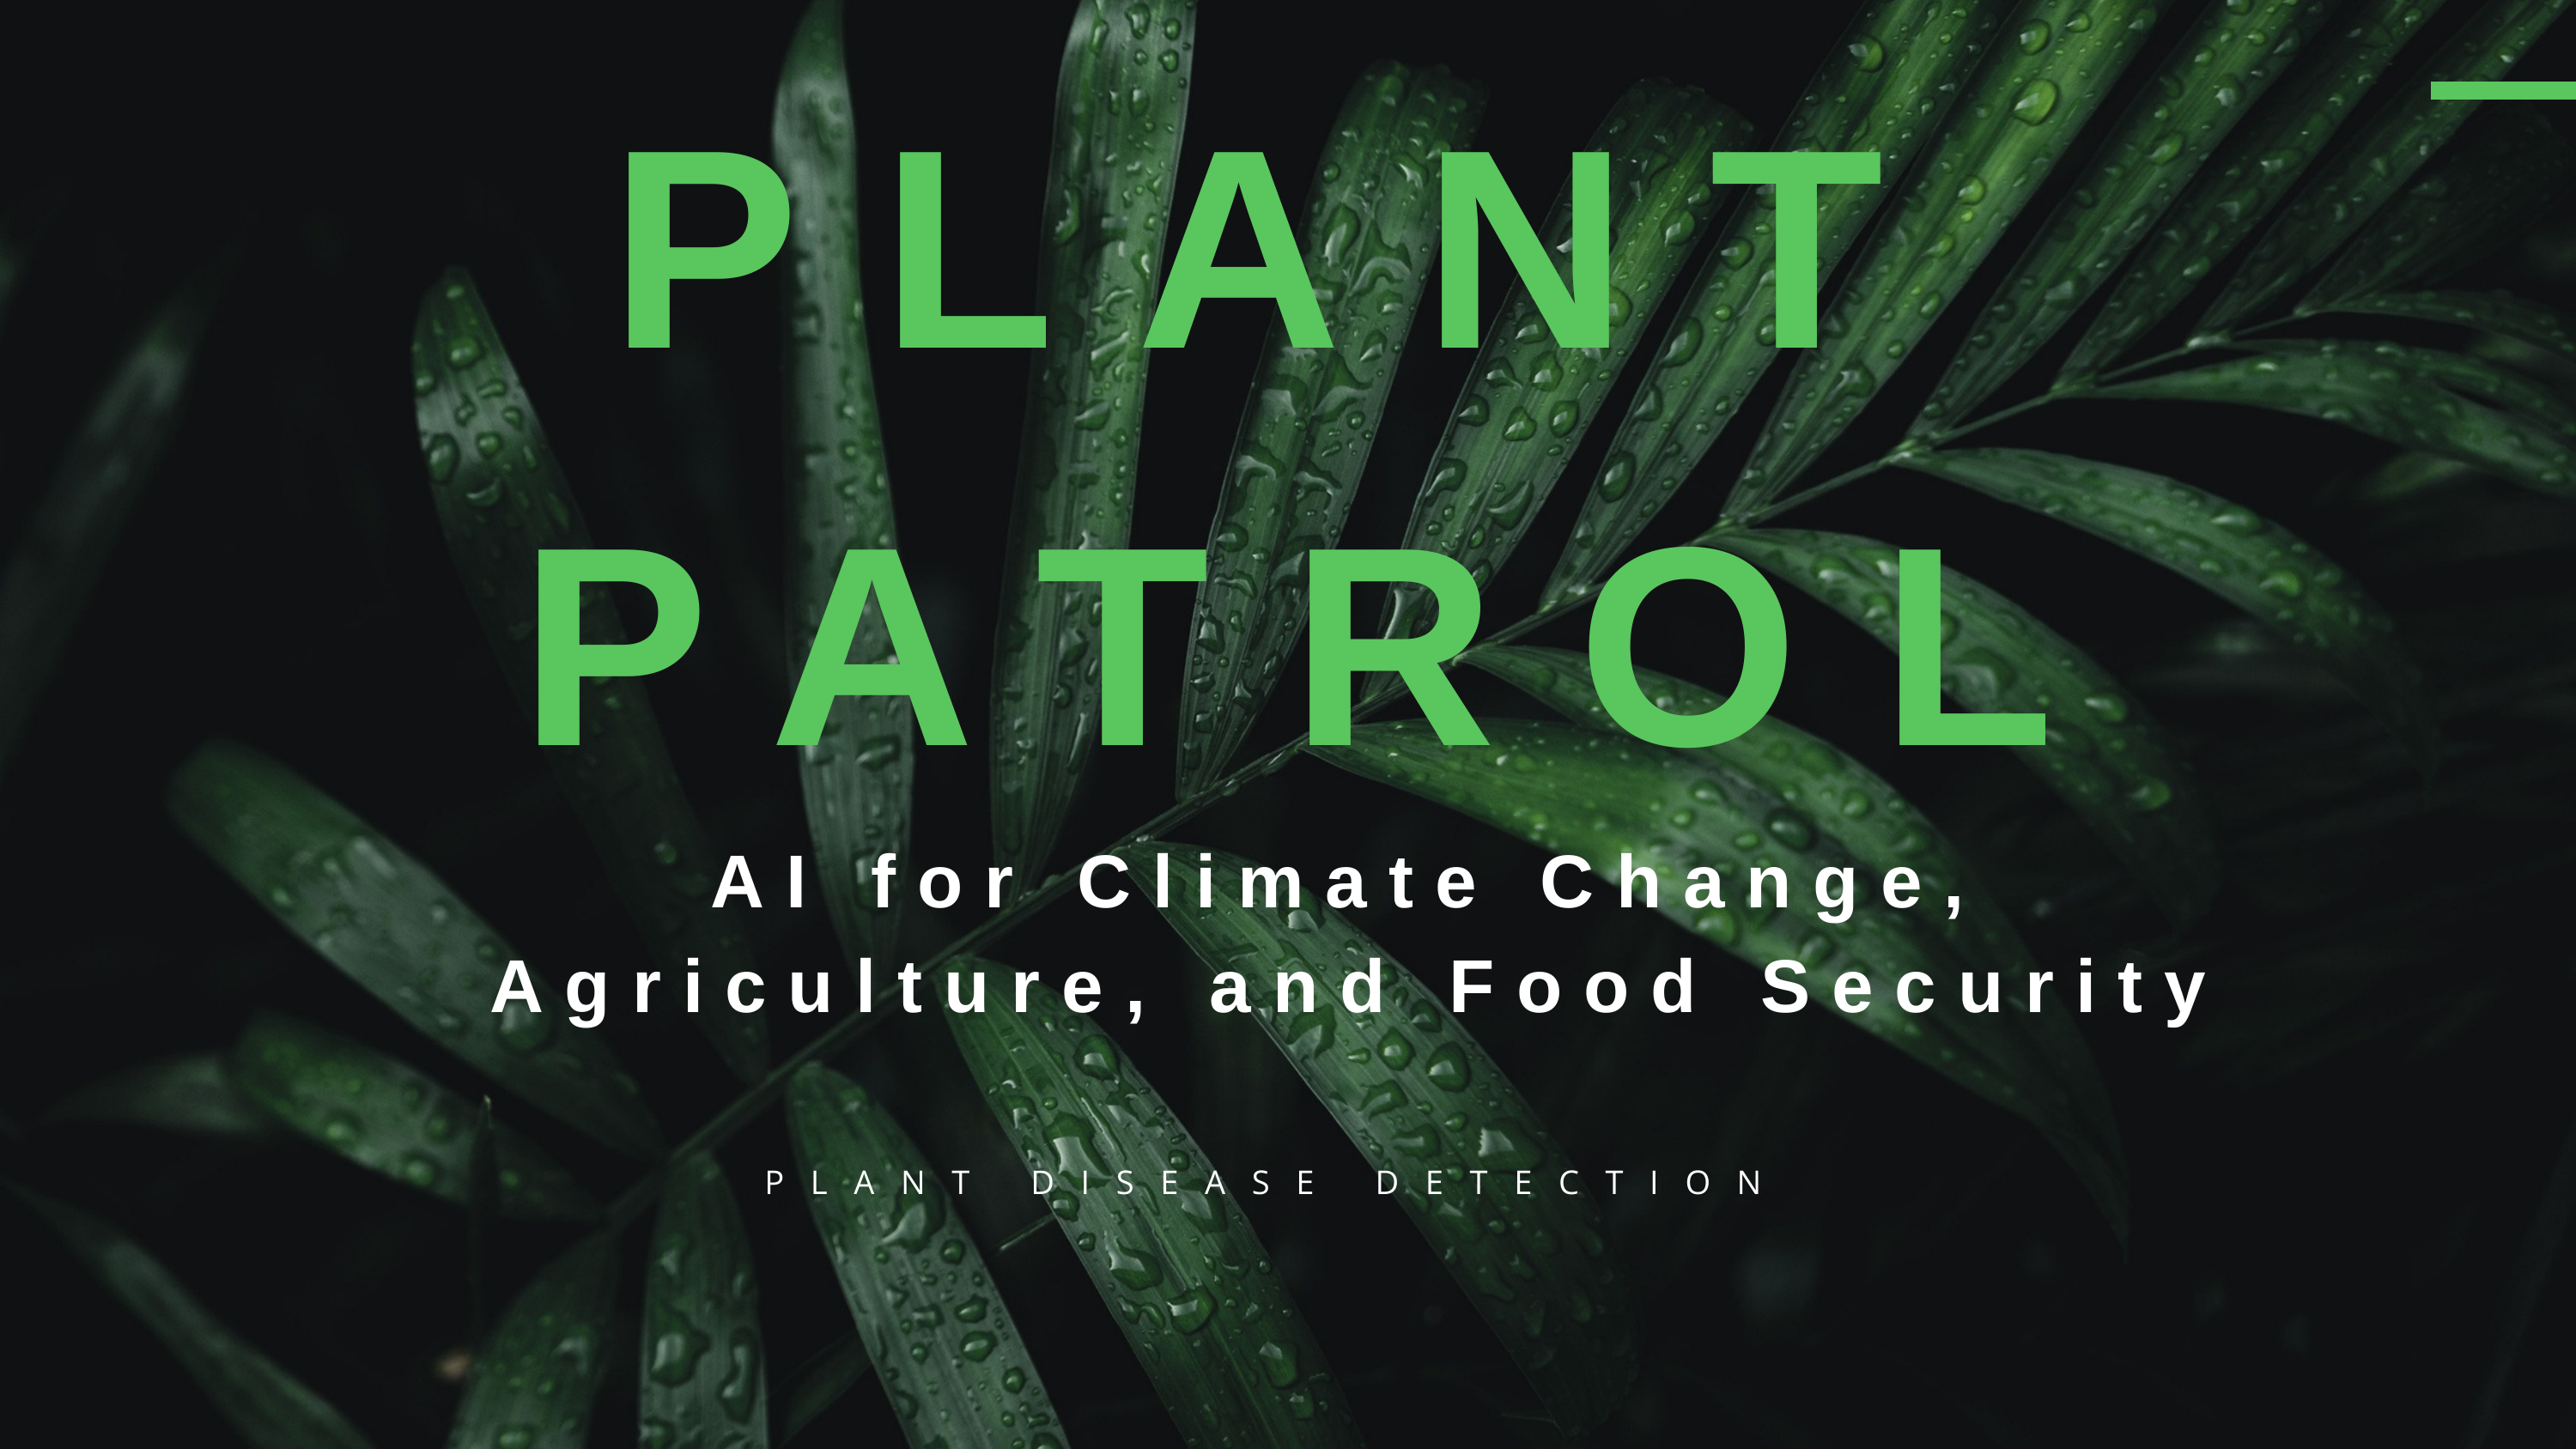

PLANT PATROL

AI for Climate Change, Agriculture, and Food Security
P
L
A
N
T

D
I
S
E
A
S
E

D
E
T
E
C
T
I
O
N